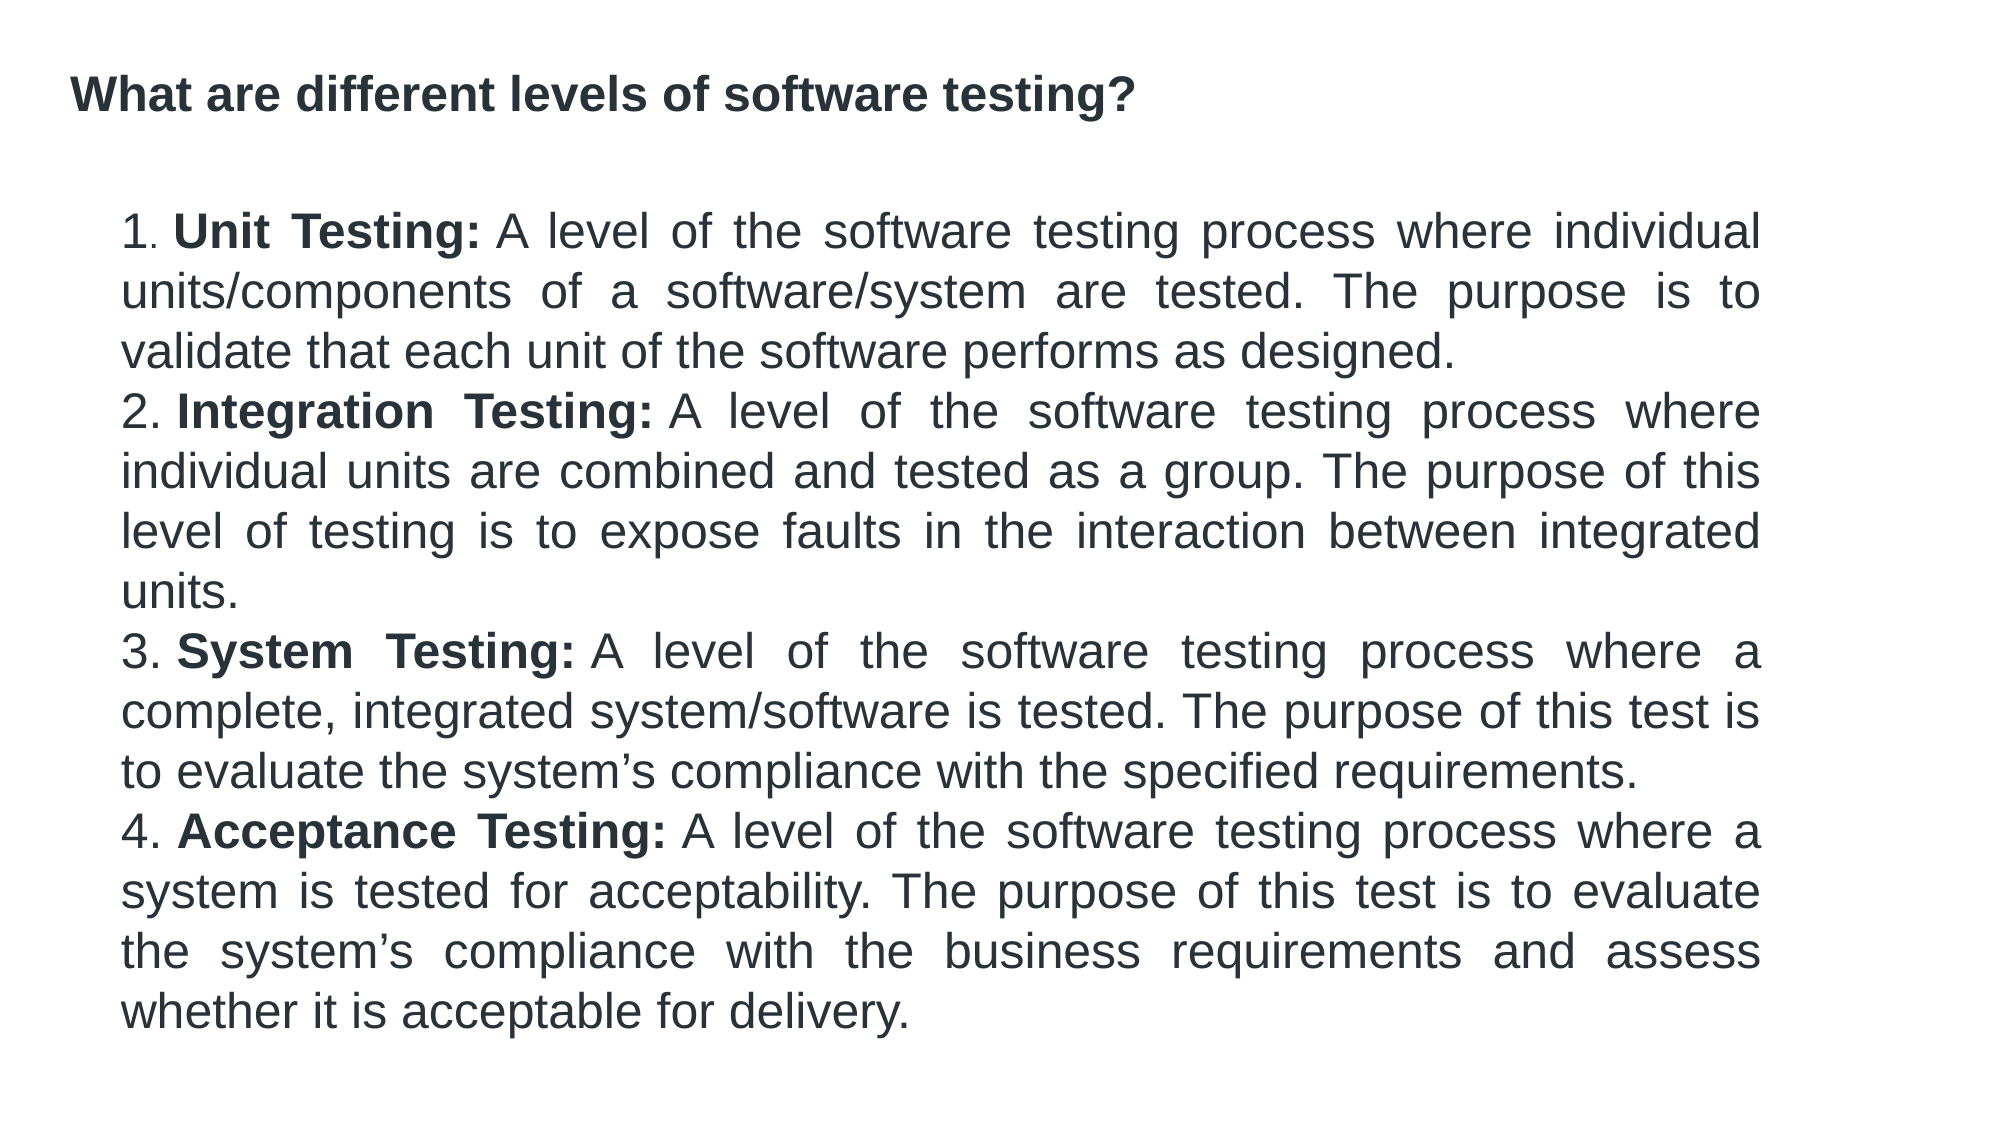

What are different levels of software testing?
1. Unit Testing: A level of the software testing process where individual units/components of a software/system are tested. The purpose is to validate that each unit of the software performs as designed.
2. Integration Testing: A level of the software testing process where individual units are combined and tested as a group. The purpose of this level of testing is to expose faults in the interaction between integrated units.
3. System Testing: A level of the software testing process where a complete, integrated system/software is tested. The purpose of this test is to evaluate the system’s compliance with the specified requirements.
4. Acceptance Testing: A level of the software testing process where a system is tested for acceptability. The purpose of this test is to evaluate the system’s compliance with the business requirements and assess whether it is acceptable for delivery.